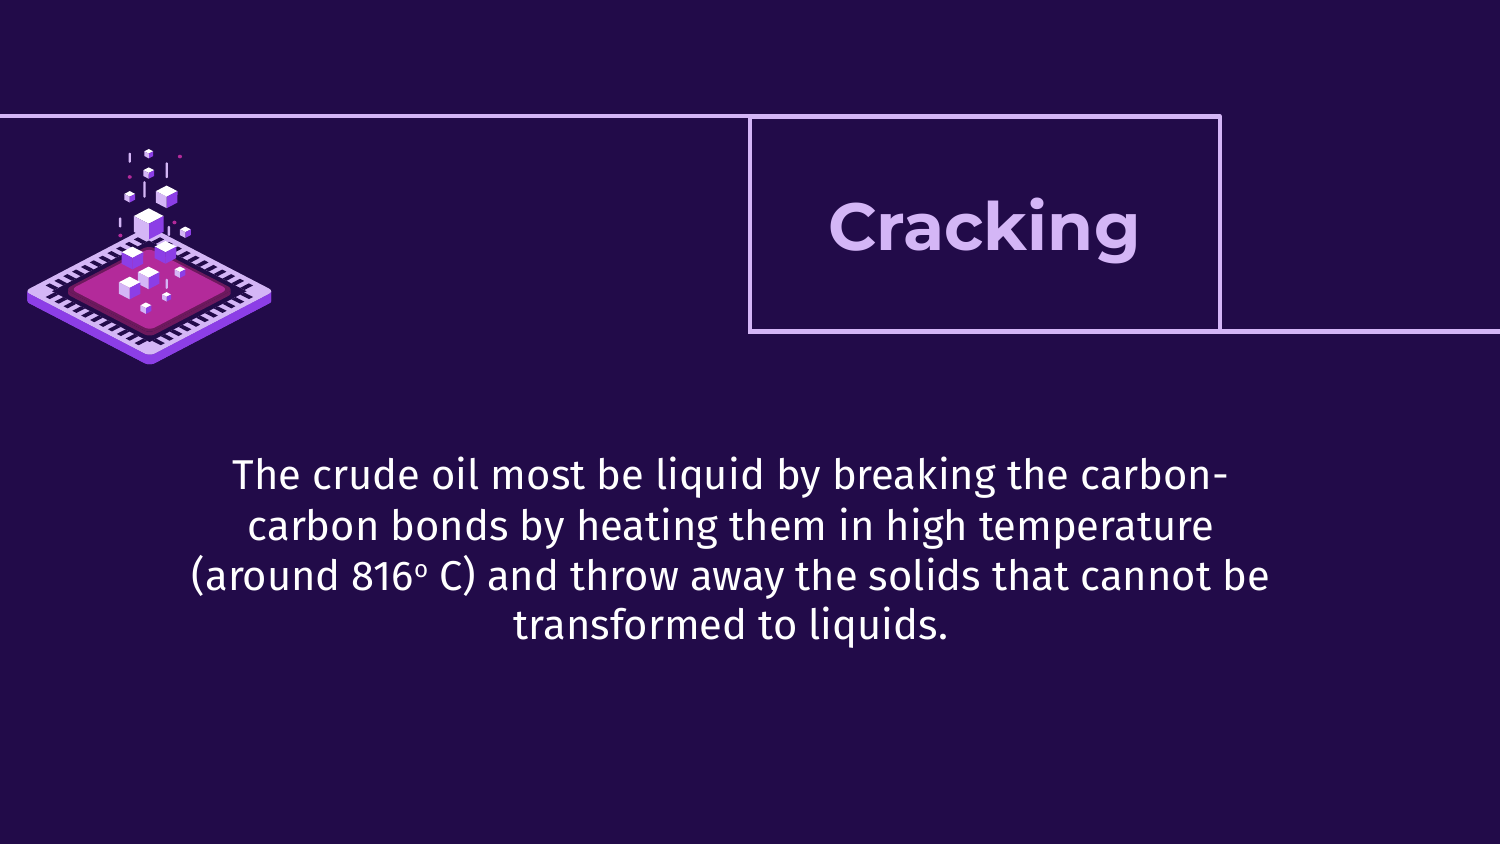

# Cracking

The crude oil most be liquid by breaking the carbon-carbon bonds by heating them in high temperature (around 816o C) and throw away the solids that cannot be transformed to liquids.